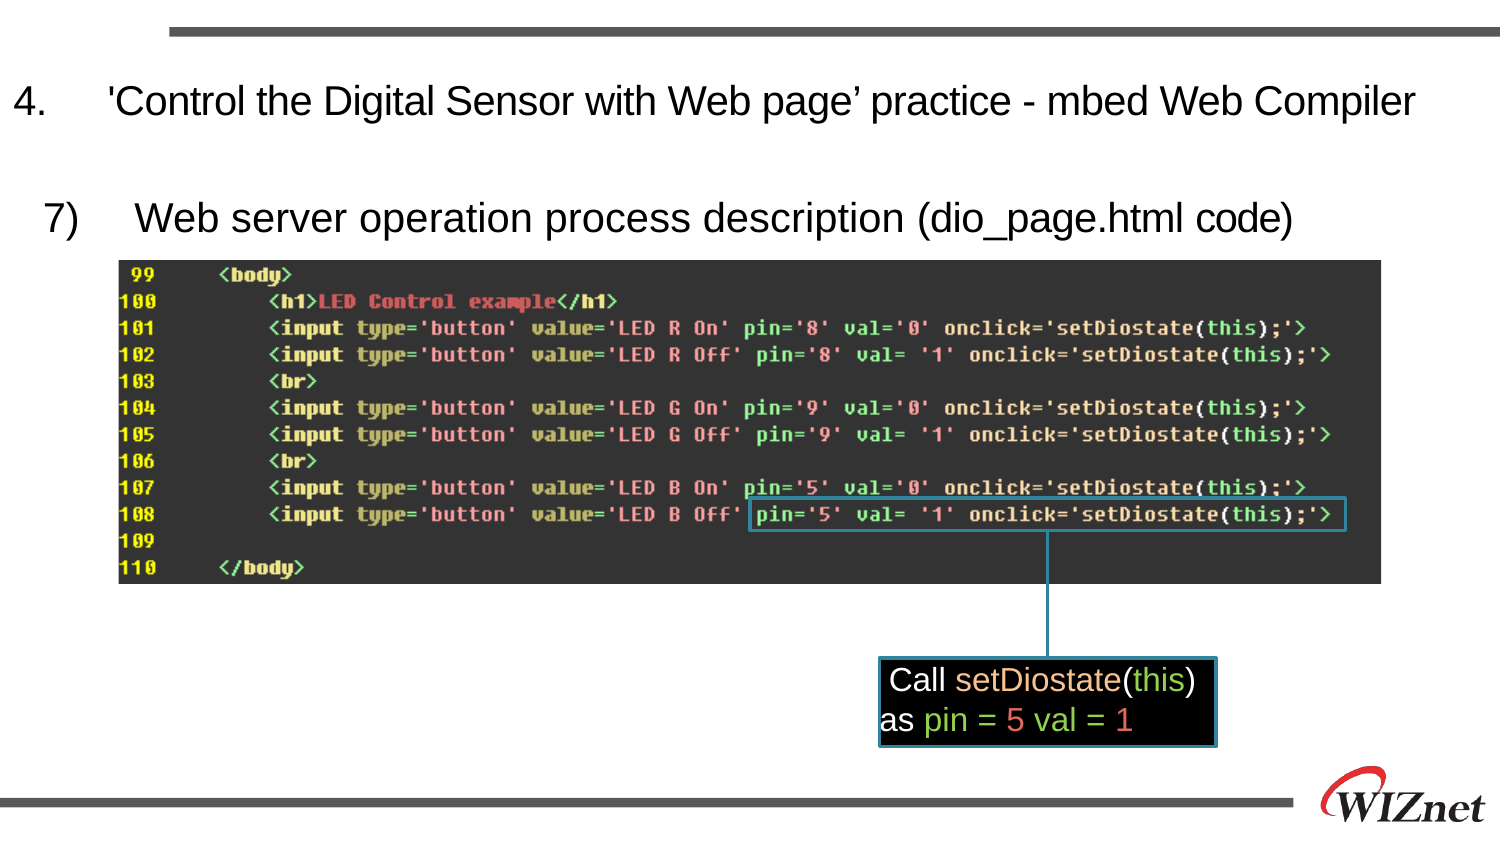

# 4.	 'Control the Digital Sensor with Web page’ practice - mbed Web Compiler
7)	 Web server operation process description (dio_page.html code)

 Call setDiostate(this) as pin = 5 val = 1